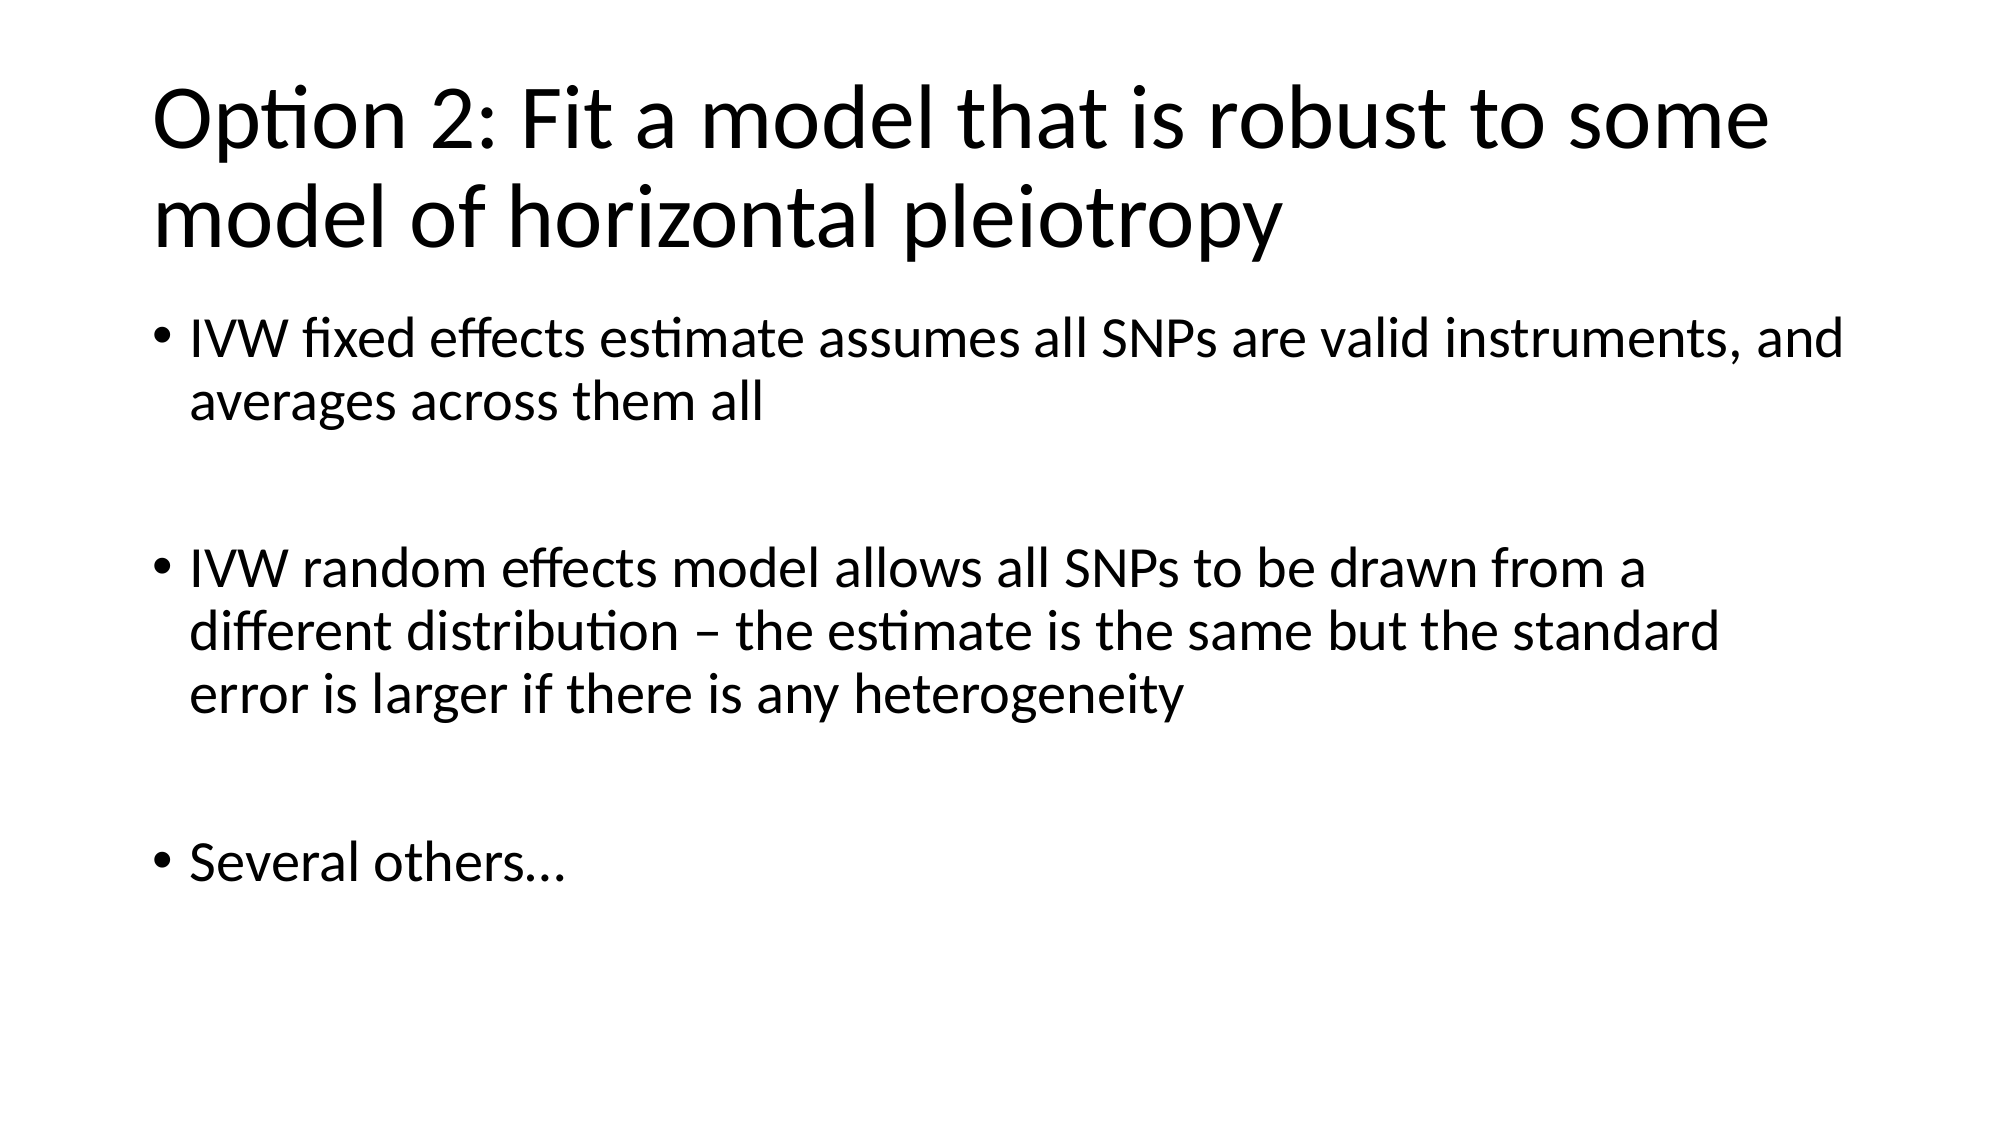

# Option 2: Fit a model that is robust to some model of horizontal pleiotropy
IVW fixed effects estimate assumes all SNPs are valid instruments, and averages across them all

IVW random effects model allows all SNPs to be drawn from a different distribution – the estimate is the same but the standard error is larger if there is any heterogeneity

Several others…